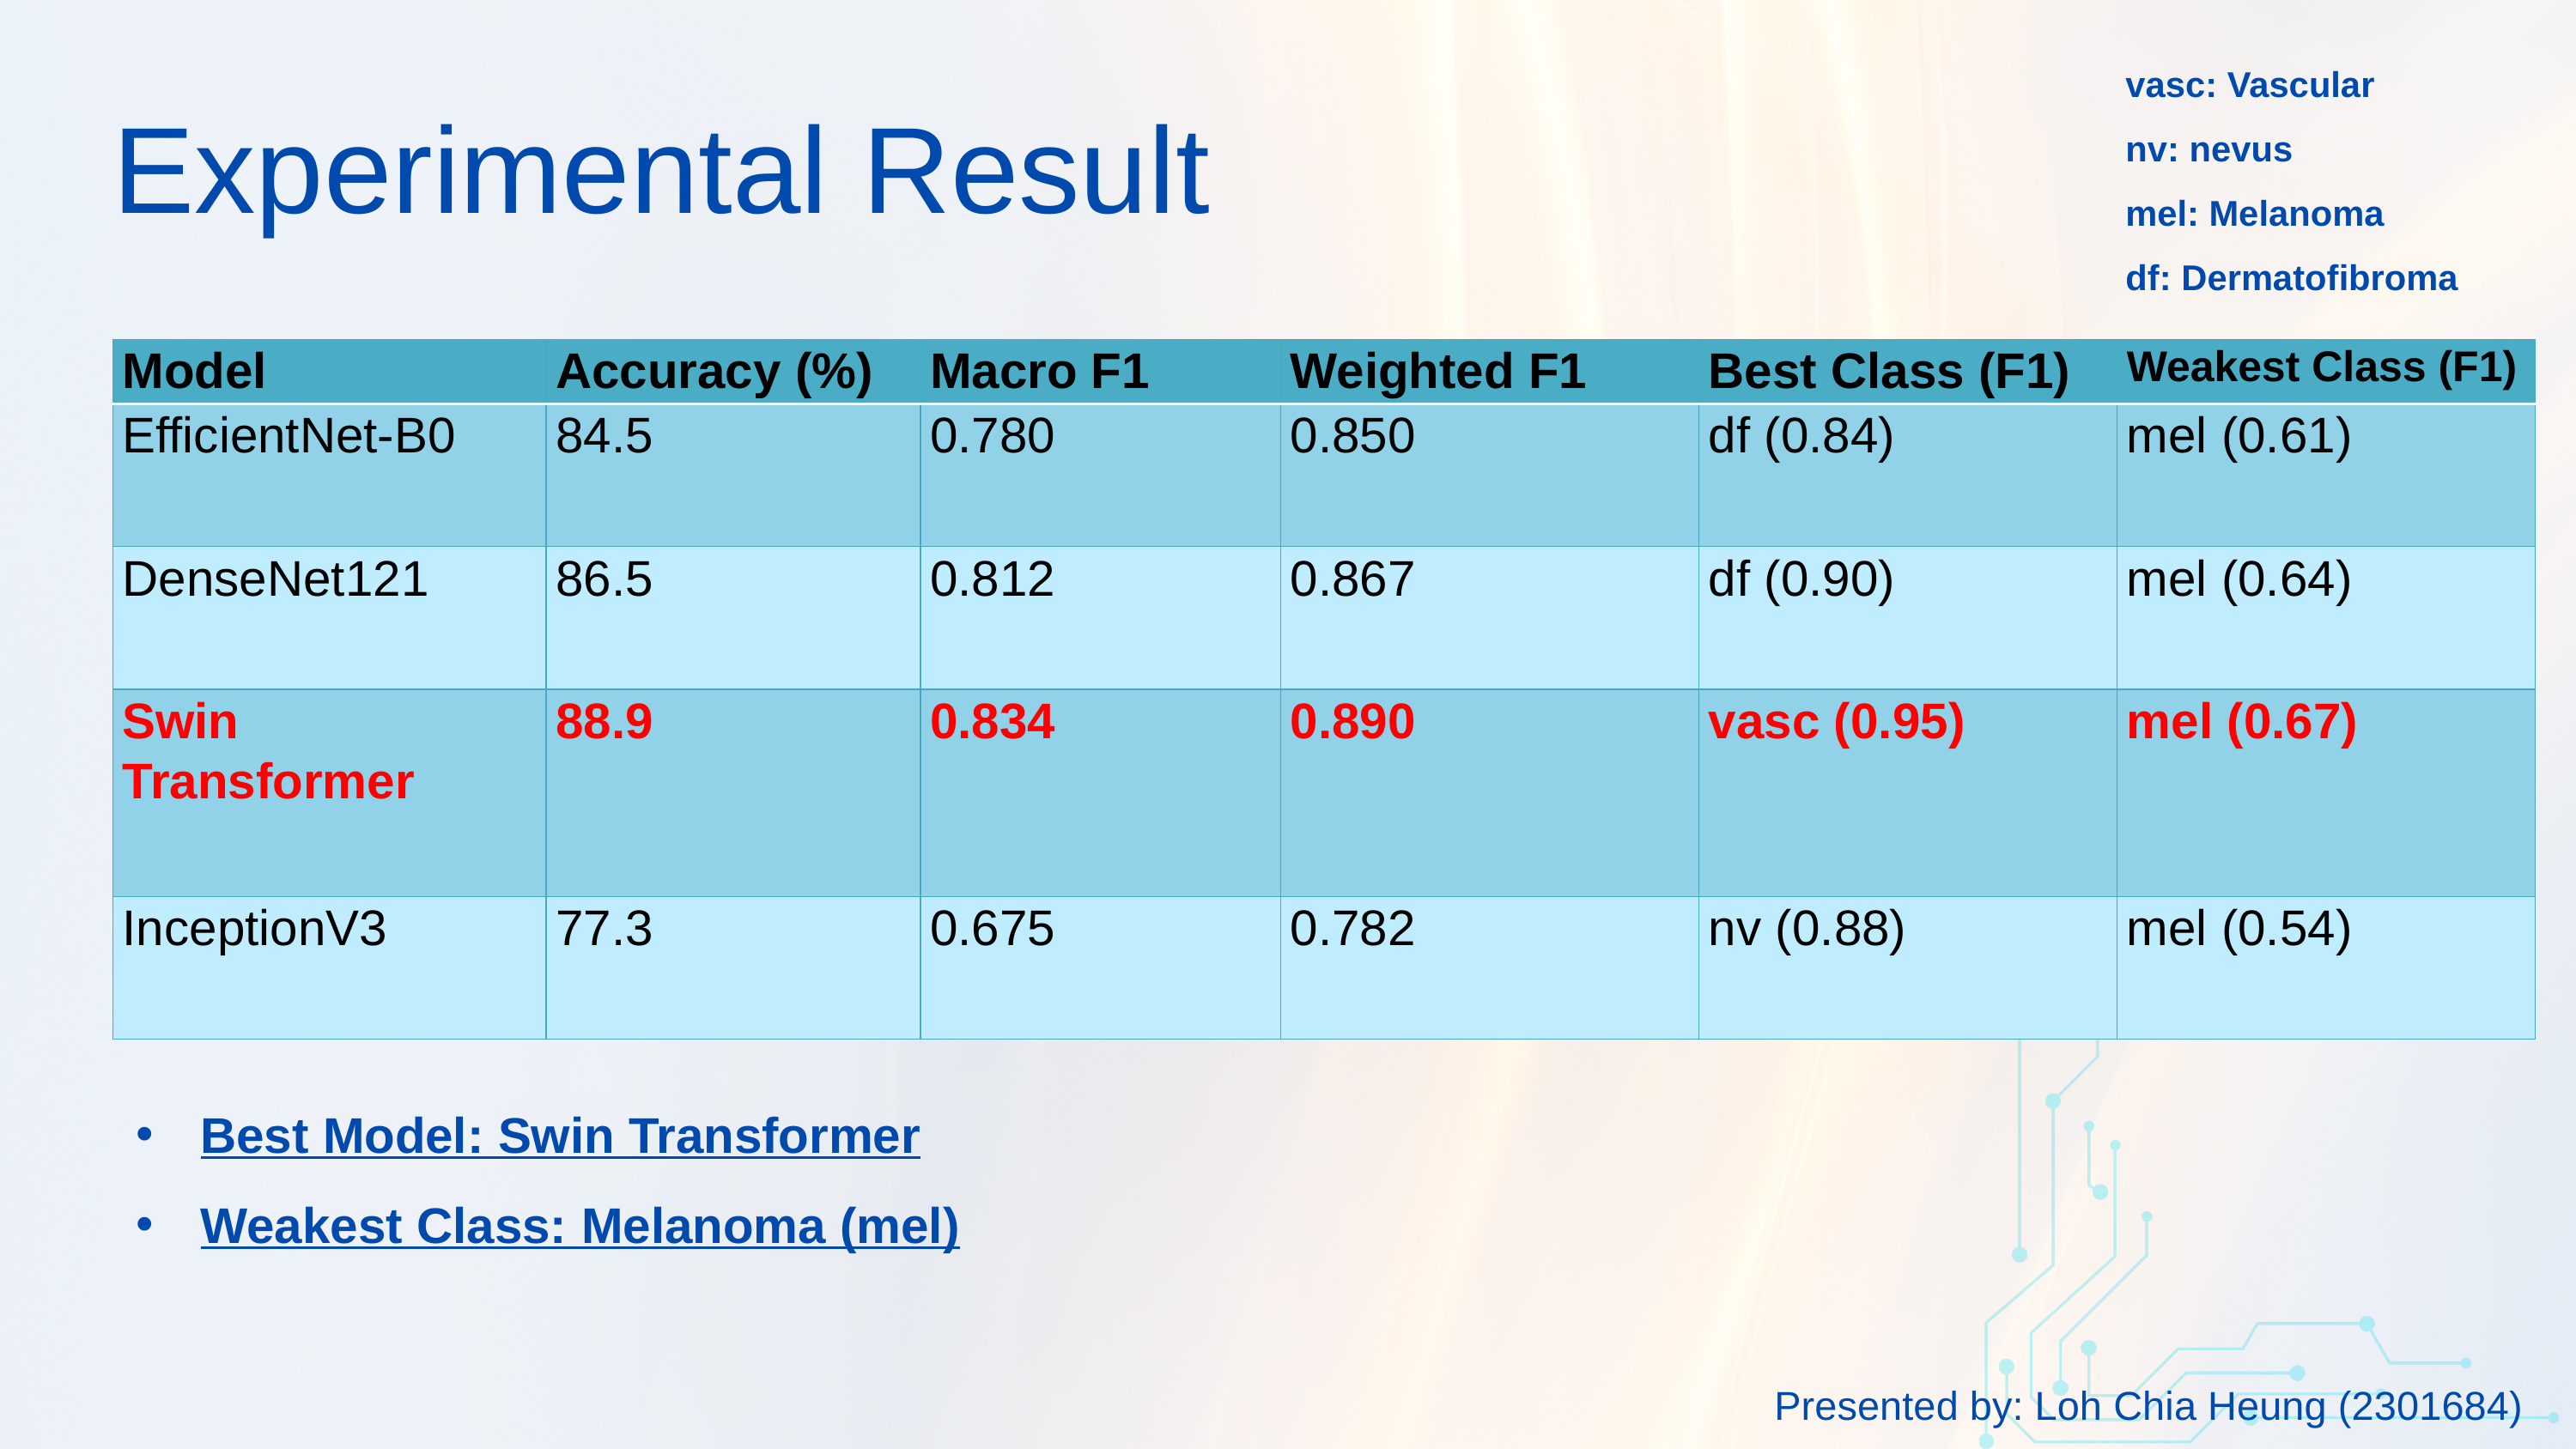

vasc: Vascular
nv: nevus
mel: Melanoma
df: Dermatofibroma
Experimental Result
| Model | Accuracy (%) | Macro F1 | Weighted F1 | Best Class (F1) | Weakest Class (F1) |
| --- | --- | --- | --- | --- | --- |
| EfficientNet-B0 | 84.5 | 0.780 | 0.850 | df (0.84) | mel (0.61) |
| DenseNet121 | 86.5 | 0.812 | 0.867 | df (0.90) | mel (0.64) |
| Swin Transformer | 88.9 | 0.834 | 0.890 | vasc (0.95) | mel (0.67) |
| InceptionV3 | 77.3 | 0.675 | 0.782 | nv (0.88) | mel (0.54) |

Best Model: Swin Transformer
Weakest Class: Melanoma (mel)
Presented by: Loh Chia Heung (2301684)